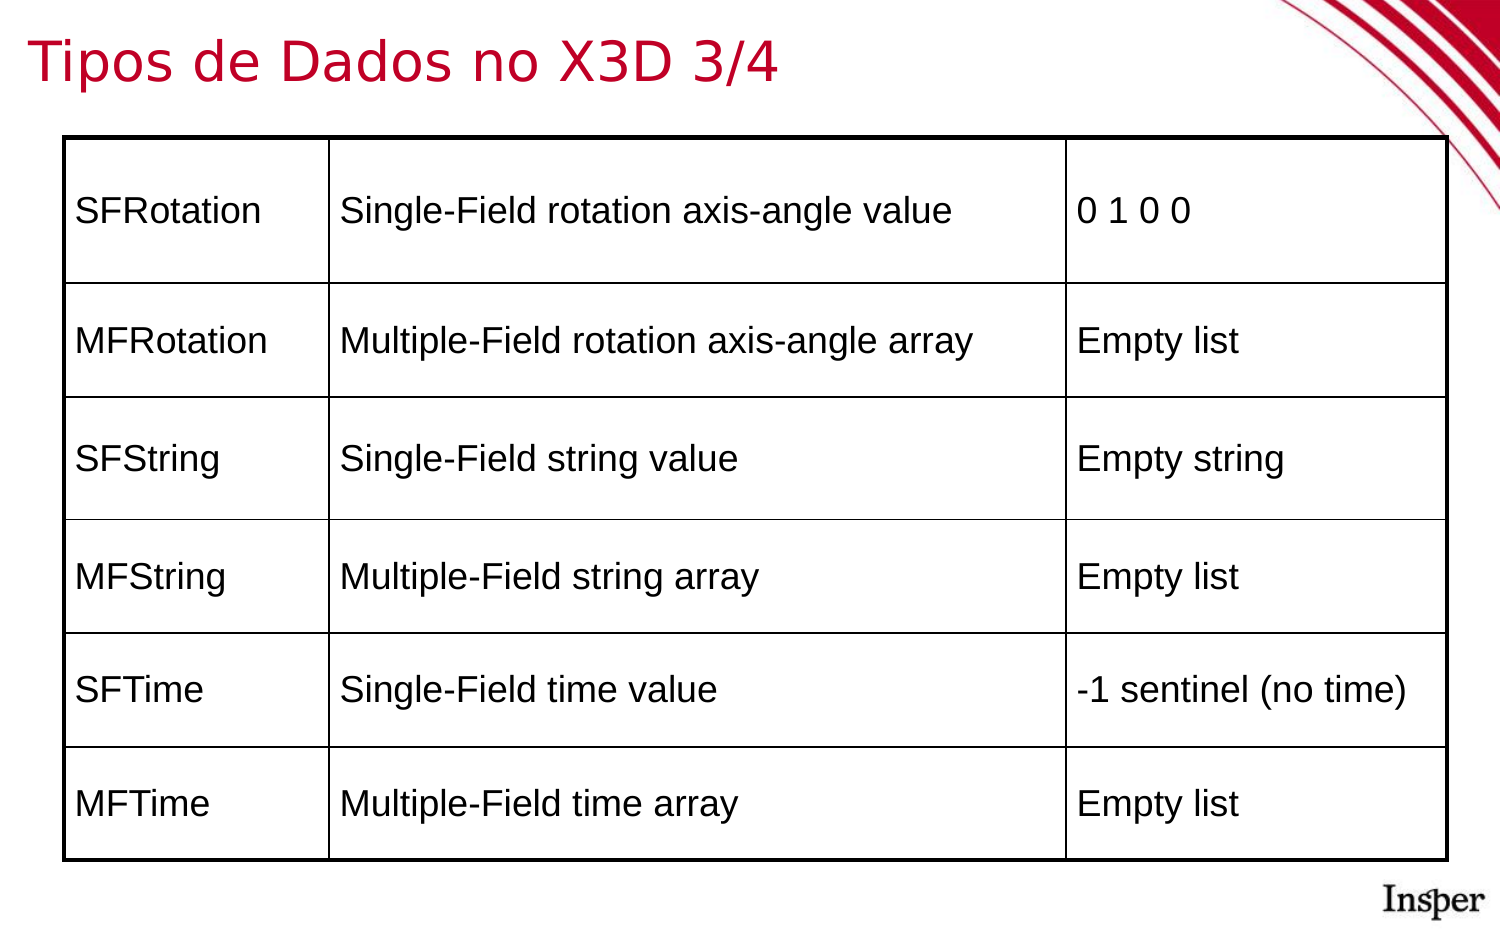

# Tipos de Dados no X3D 3/4
| SFRotation | Single-Field rotation axis-angle value | 0 1 0 0 |
| --- | --- | --- |
| MFRotation | Multiple-Field rotation axis-angle array | Empty list |
| SFString | Single-Field string value | Empty string |
| MFString | Multiple-Field string array | Empty list |
| SFTime | Single-Field time value | -1 sentinel (no time) |
| MFTime | Multiple-Field time array | Empty list |